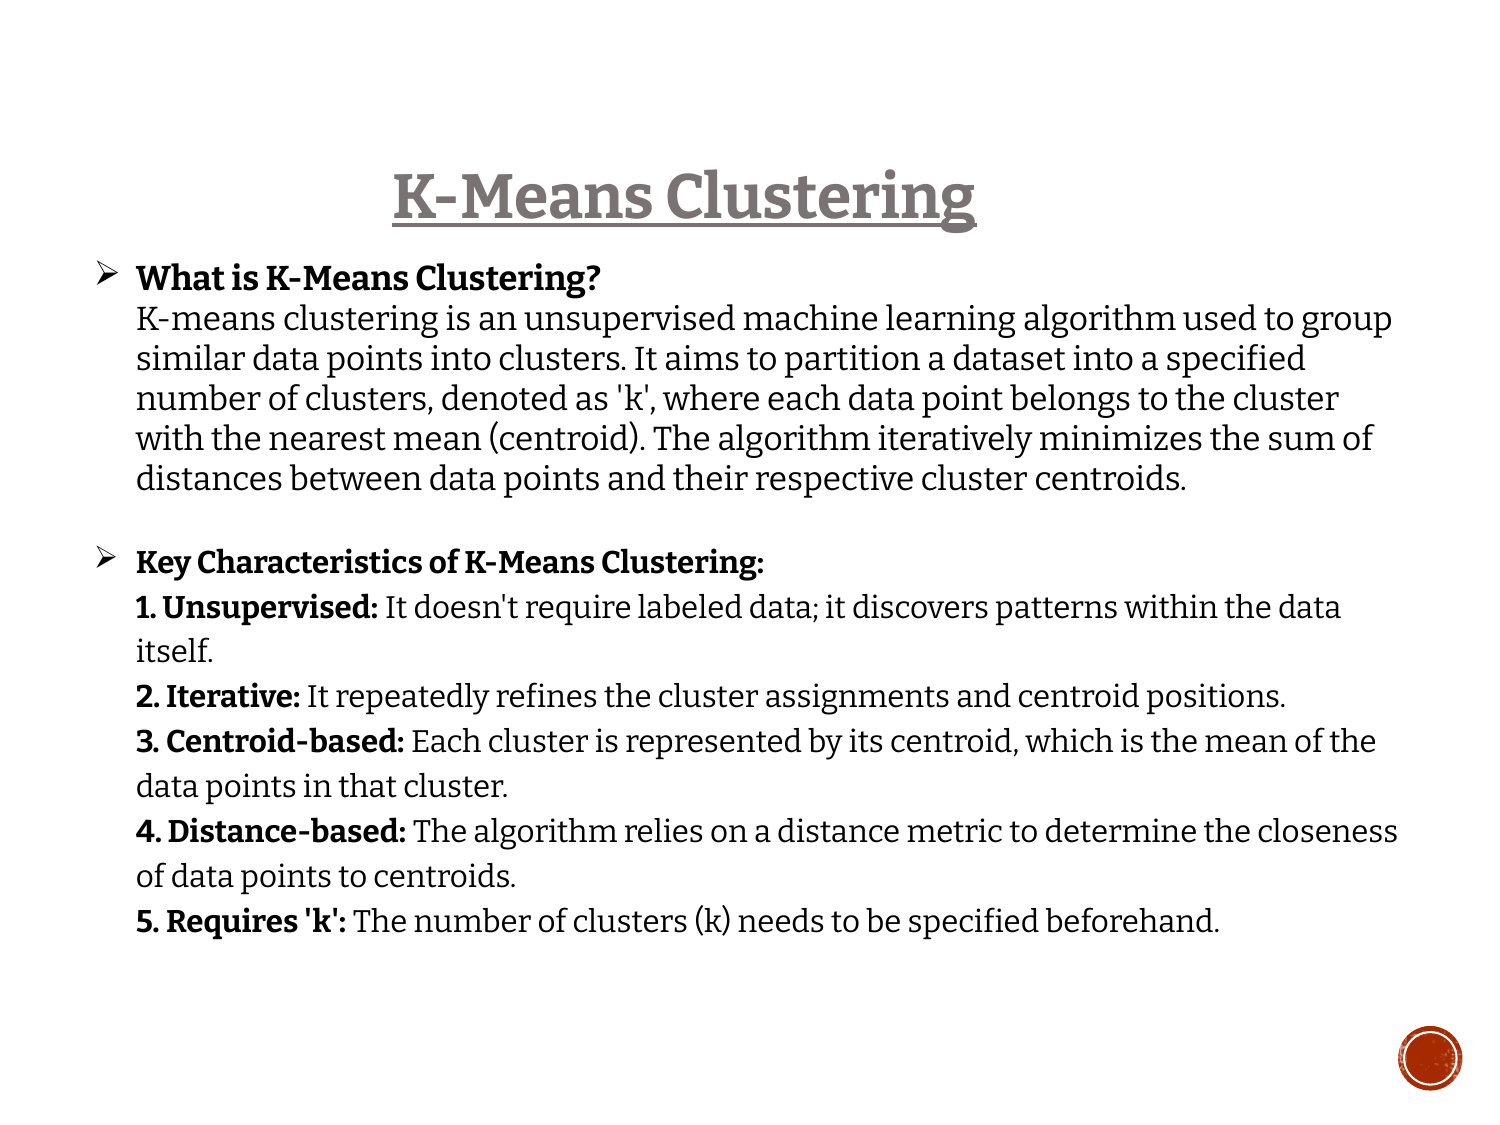

K-Means Clustering

What is K-Means Clustering?
K-means clustering is an unsupervised machine learning algorithm used to group similar data points into clusters. It aims to partition a dataset into a specified number of clusters, denoted as 'k', where each data point belongs to the cluster with the nearest mean (centroid). The algorithm iteratively minimizes the sum of distances between data points and their respective cluster centroids.
Key Characteristics of K-Means Clustering:
1. Unsupervised: It doesn't require labeled data; it discovers patterns within the data itself.
2. Iterative: It repeatedly refines the cluster assignments and centroid positions. 
3. Centroid-based: Each cluster is represented by its centroid, which is the mean of the data points in that cluster.
4. Distance-based: The algorithm relies on a distance metric to determine the closeness of data points to centroids.
5. Requires 'k': The number of clusters (k) needs to be specified beforehand.